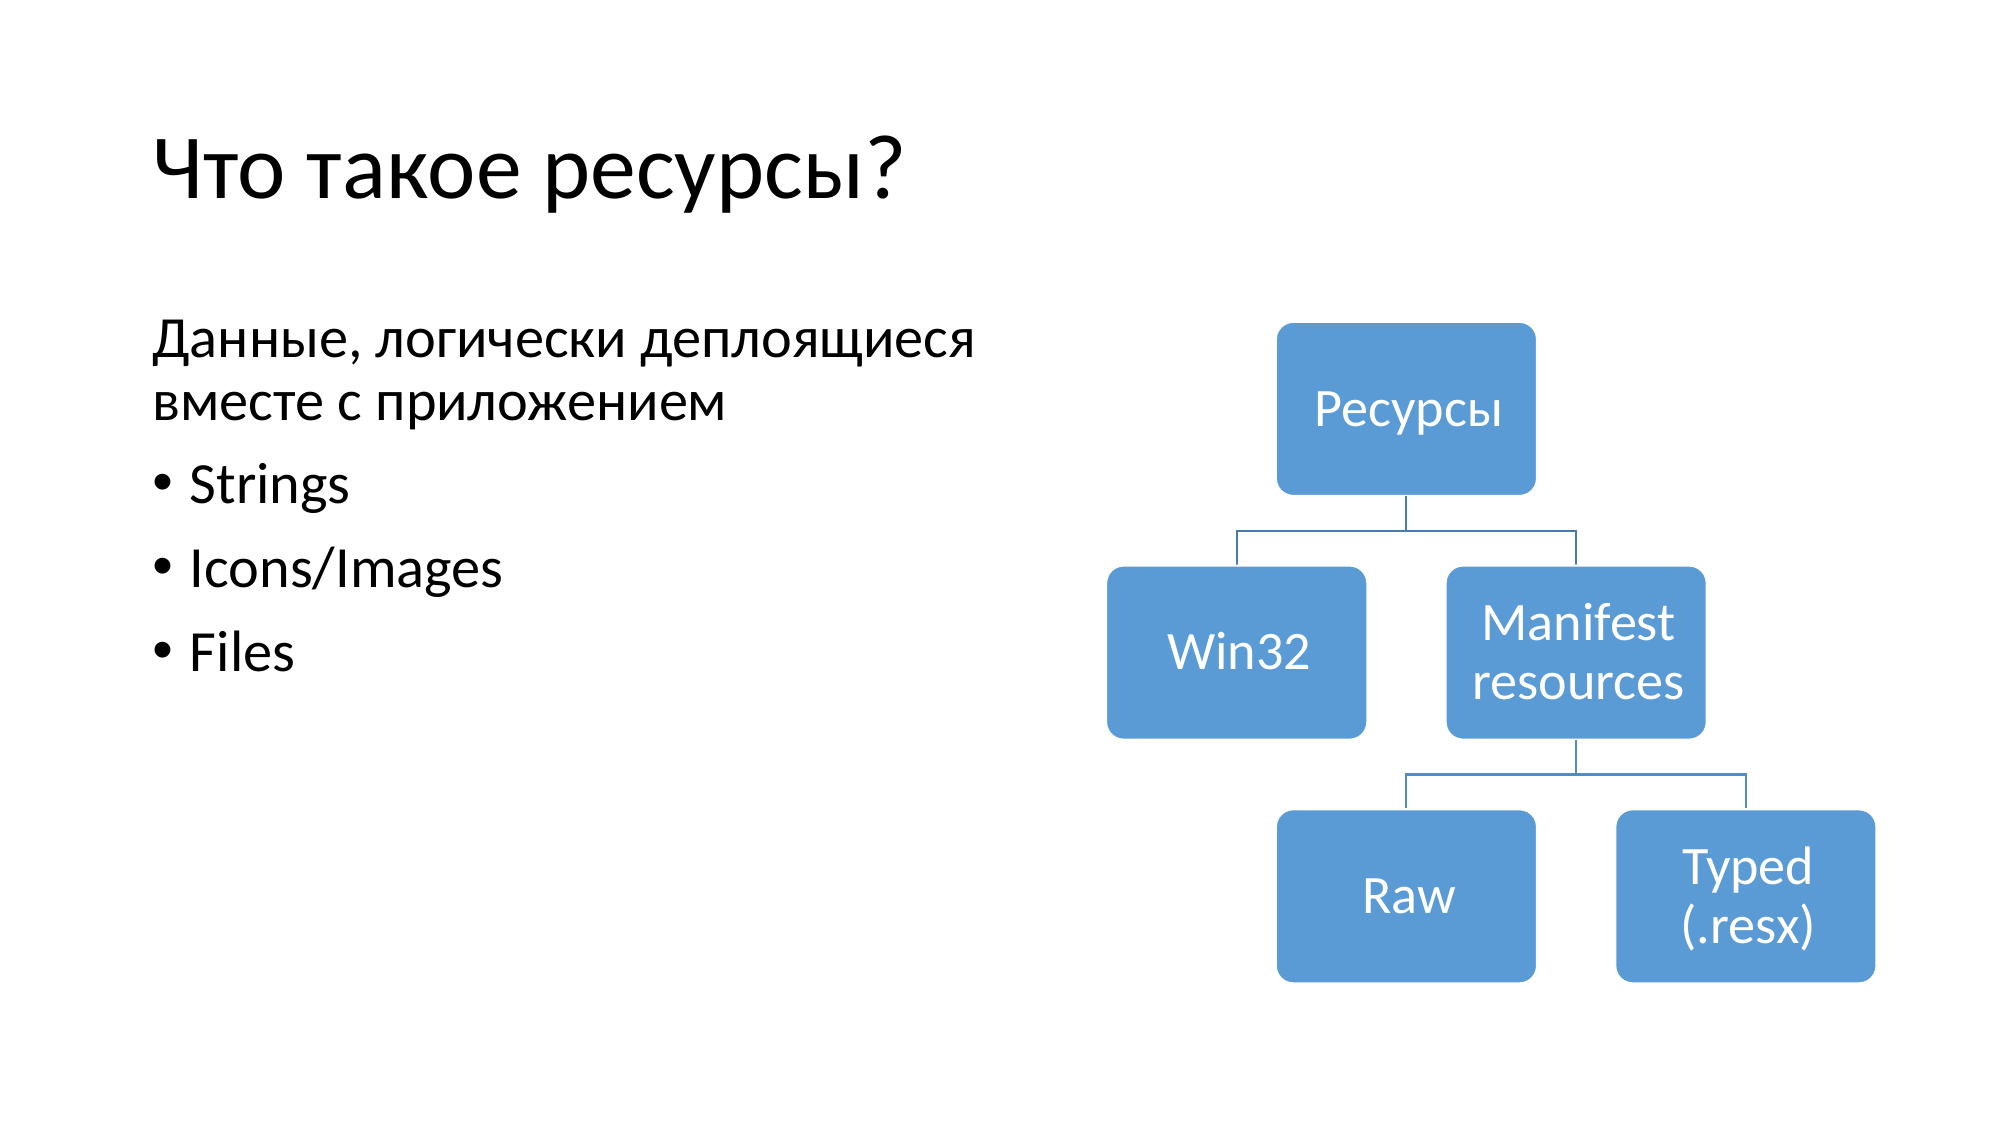

# Что такое ресурсы?
Ресурсы
Win32
Manifest resources
Raw
Typed (.resx)
Данные, логически деплоящиеся вместе с приложением
Strings
Icons/Images
Files